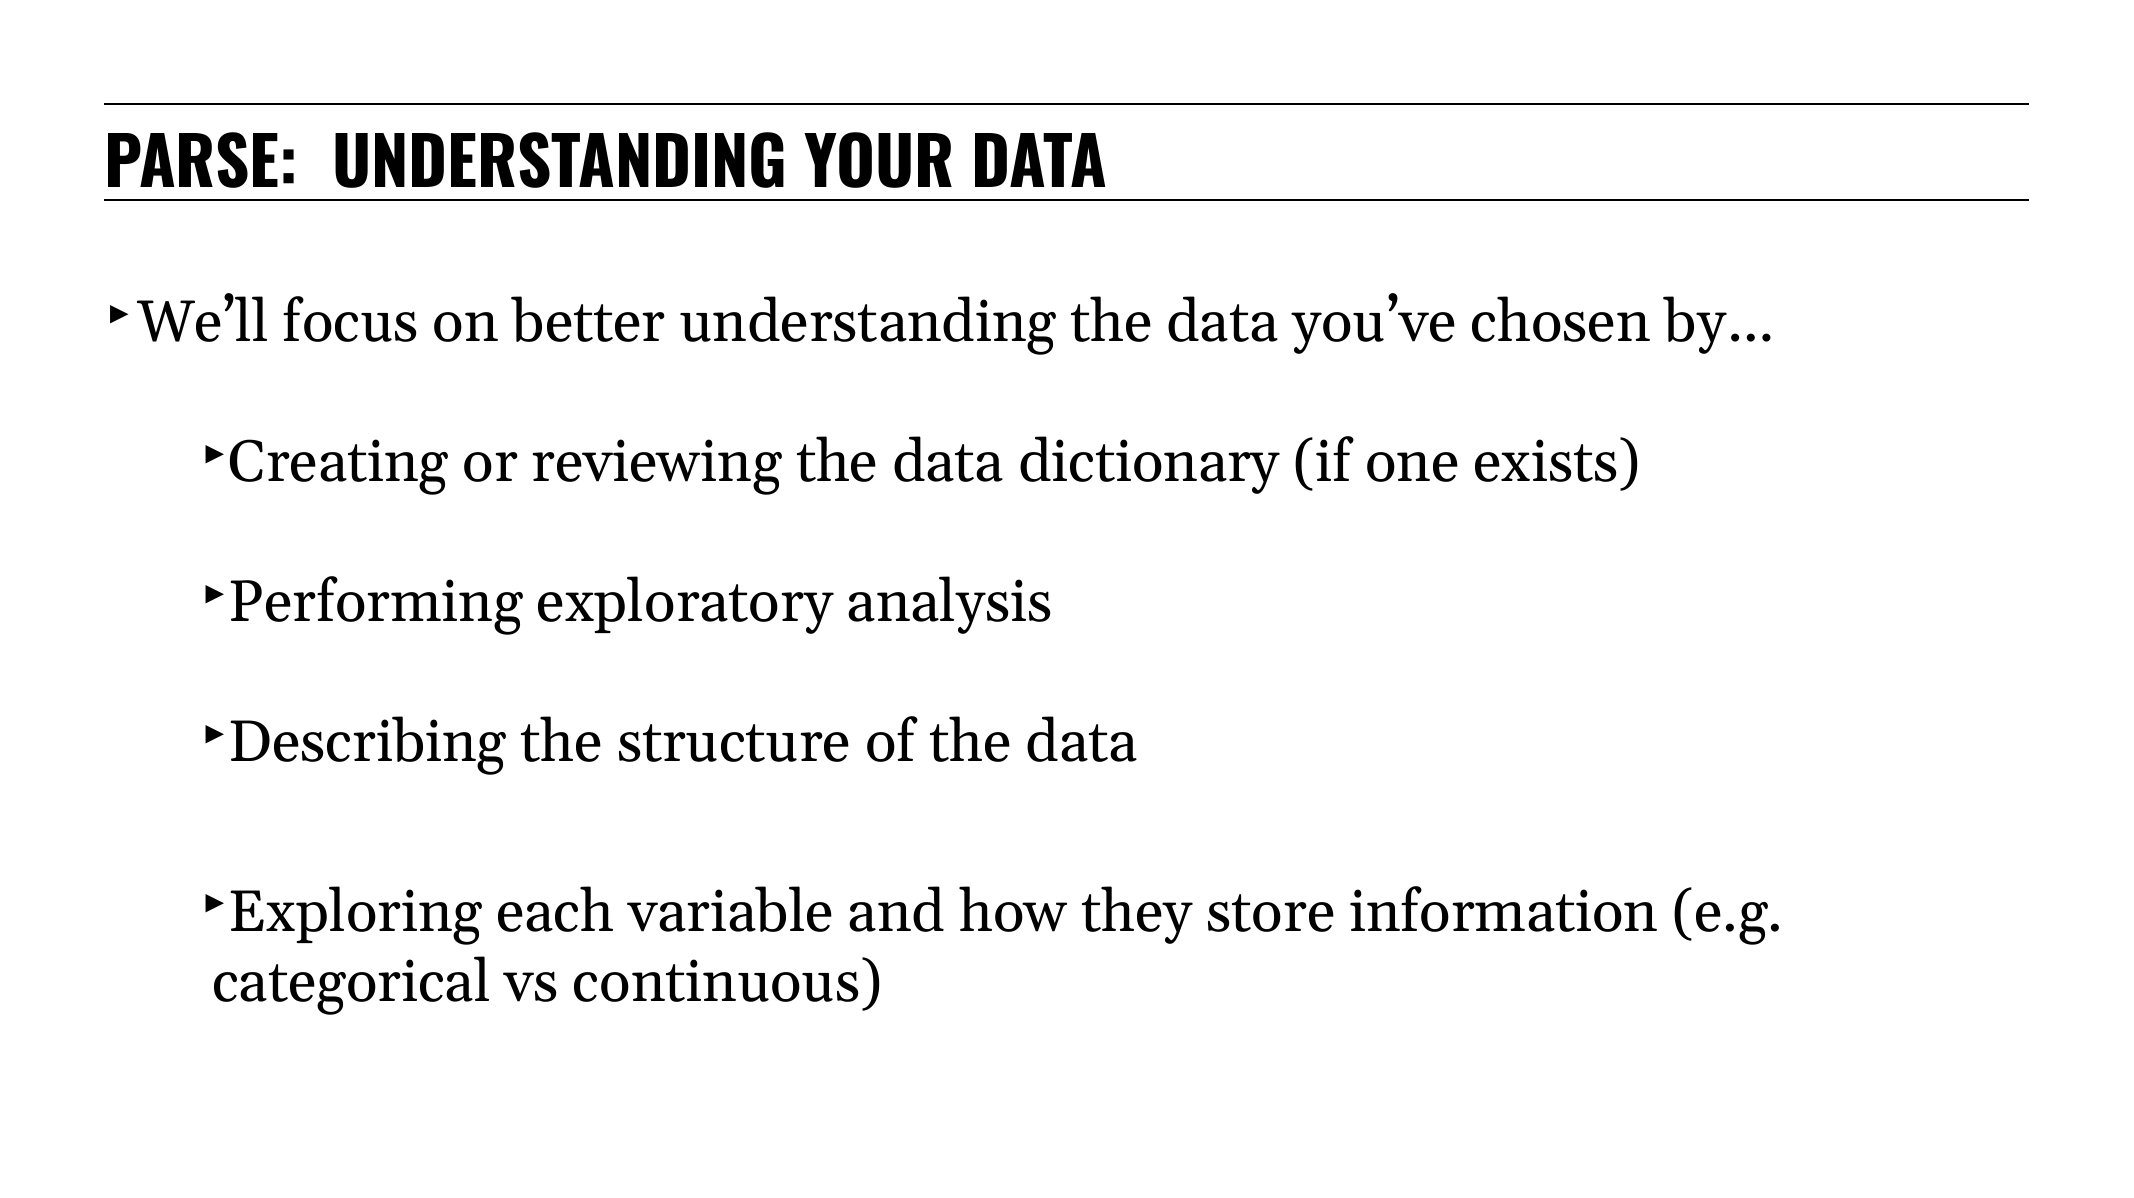

PARSE:  UNDERSTANDING YOUR DATA

We’ll focus on better understanding the data you’ve chosen by…

Creating or reviewing the data dictionary (if one exists)

Performing exploratory analysis

Describing the structure of the data

Exploring each variable and how they store information (e.g. categorical vs continuous)